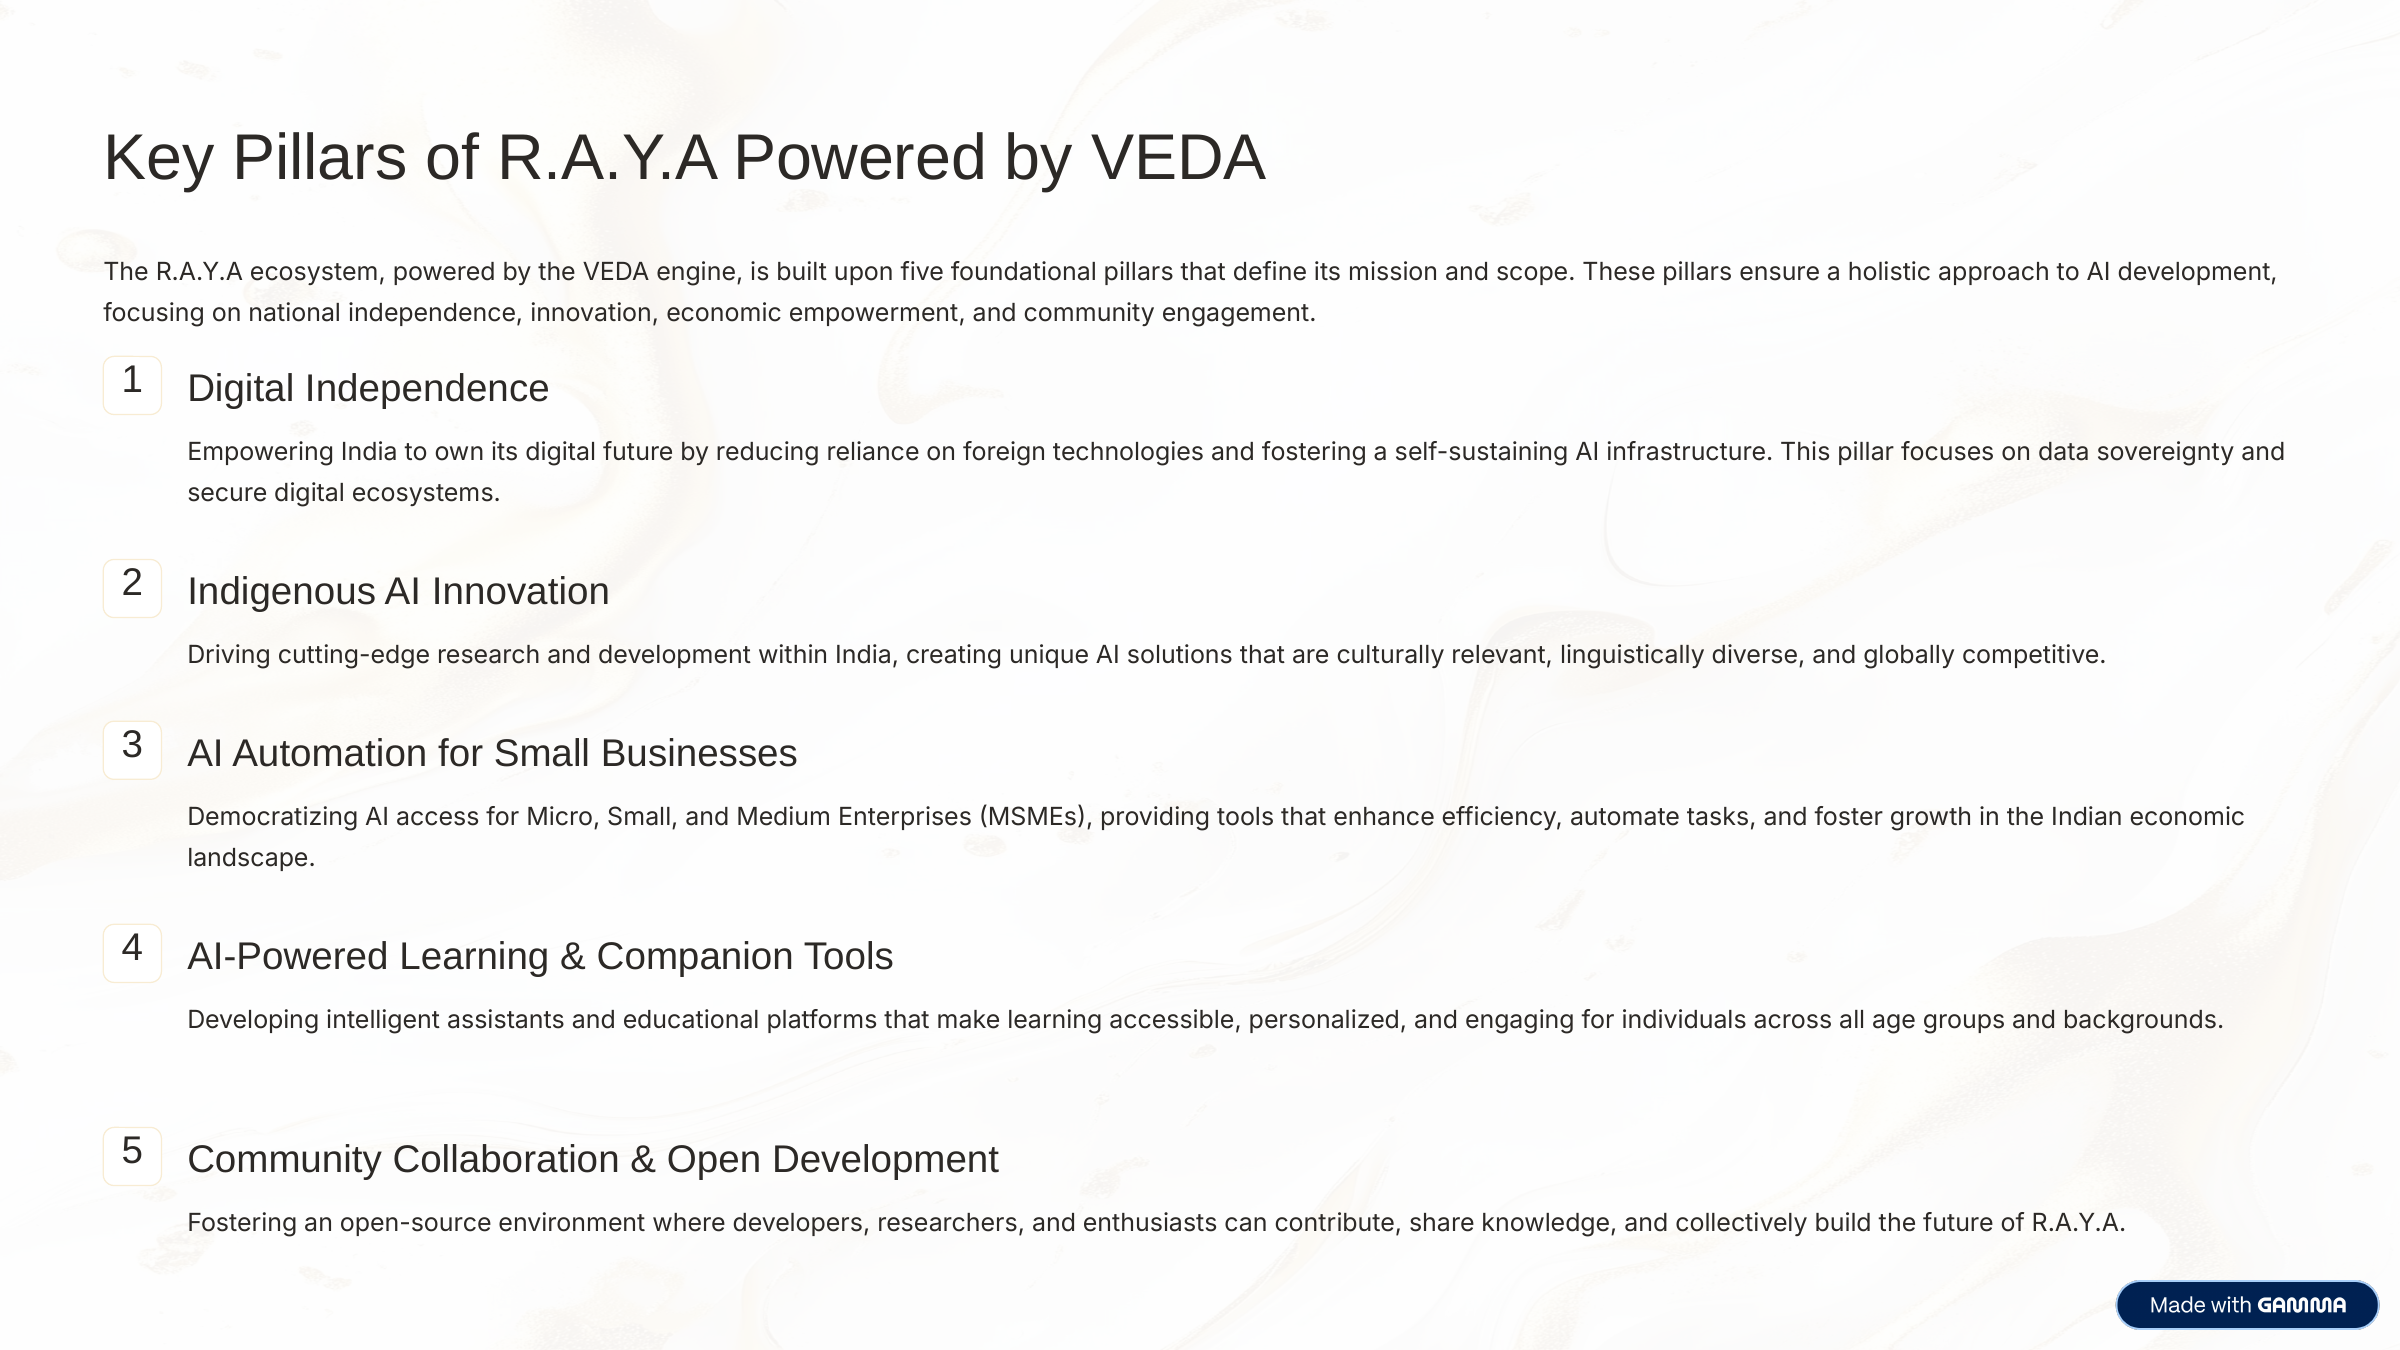

Key Pillars of R.A.Y.A Powered by VEDA
The R.A.Y.A ecosystem, powered by the VEDA engine, is built upon five foundational pillars that define its mission and scope. These pillars ensure a holistic approach to AI development, focusing on national independence, innovation, economic empowerment, and community engagement.

1
Digital Independence
Empowering India to own its digital future by reducing reliance on foreign technologies and fostering a self-sustaining AI infrastructure. This pillar focuses on data sovereignty and secure digital ecosystems.

2
Indigenous AI Innovation
Driving cutting-edge research and development within India, creating unique AI solutions that are culturally relevant, linguistically diverse, and globally competitive.

3
AI Automation for Small Businesses
Democratizing AI access for Micro, Small, and Medium Enterprises (MSMEs), providing tools that enhance efficiency, automate tasks, and foster growth in the Indian economic landscape.

4
AI-Powered Learning & Companion Tools
Developing intelligent assistants and educational platforms that make learning accessible, personalized, and engaging for individuals across all age groups and backgrounds.

5
Community Collaboration & Open Development
Fostering an open-source environment where developers, researchers, and enthusiasts can contribute, share knowledge, and collectively build the future of R.A.Y.A.